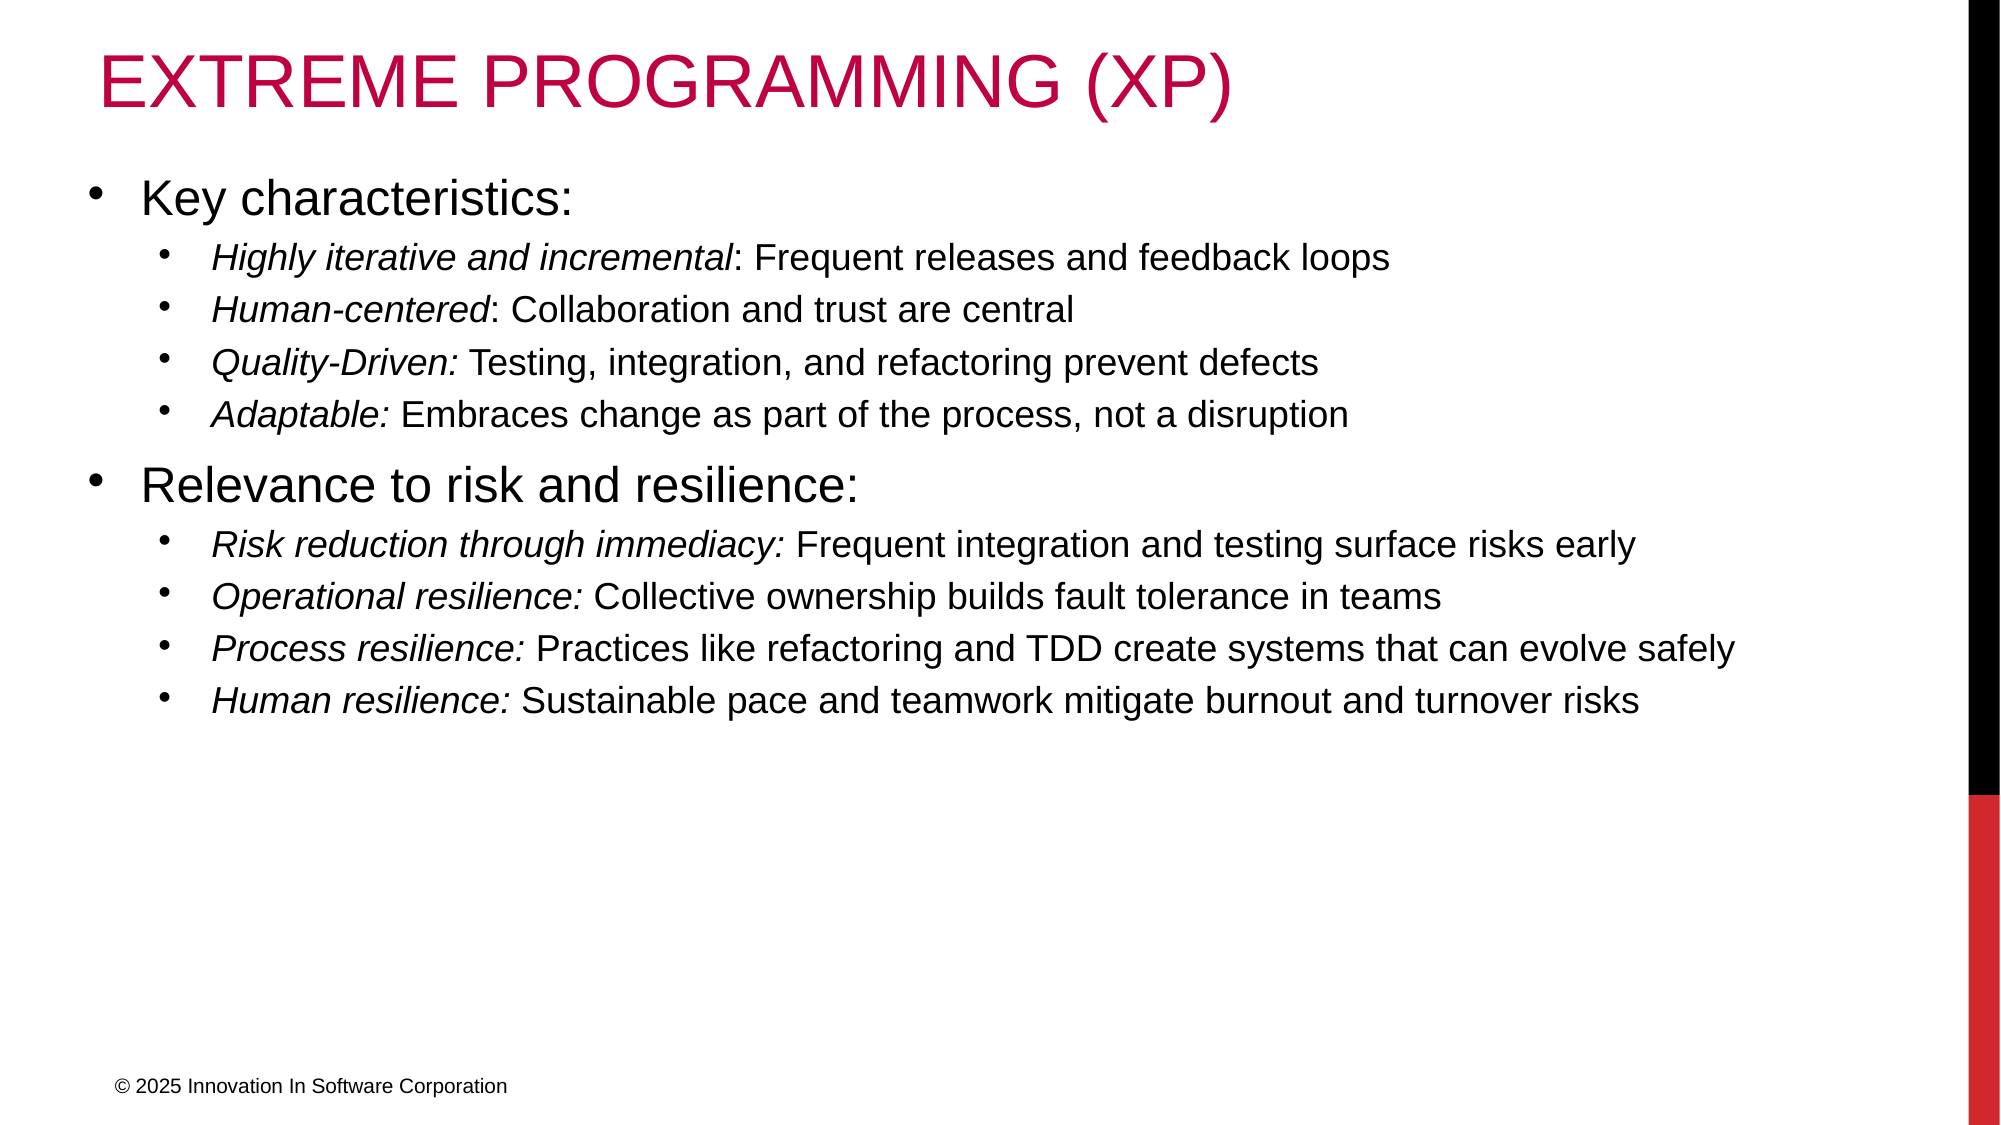

# Extreme Programming (XP)
Key characteristics:
Highly iterative and incremental: Frequent releases and feedback loops
Human-centered: Collaboration and trust are central
Quality-Driven: Testing, integration, and refactoring prevent defects
Adaptable: Embraces change as part of the process, not a disruption
Relevance to risk and resilience:
Risk reduction through immediacy: Frequent integration and testing surface risks early
Operational resilience: Collective ownership builds fault tolerance in teams
Process resilience: Practices like refactoring and TDD create systems that can evolve safely
Human resilience: Sustainable pace and teamwork mitigate burnout and turnover risks
© 2025 Innovation In Software Corporation